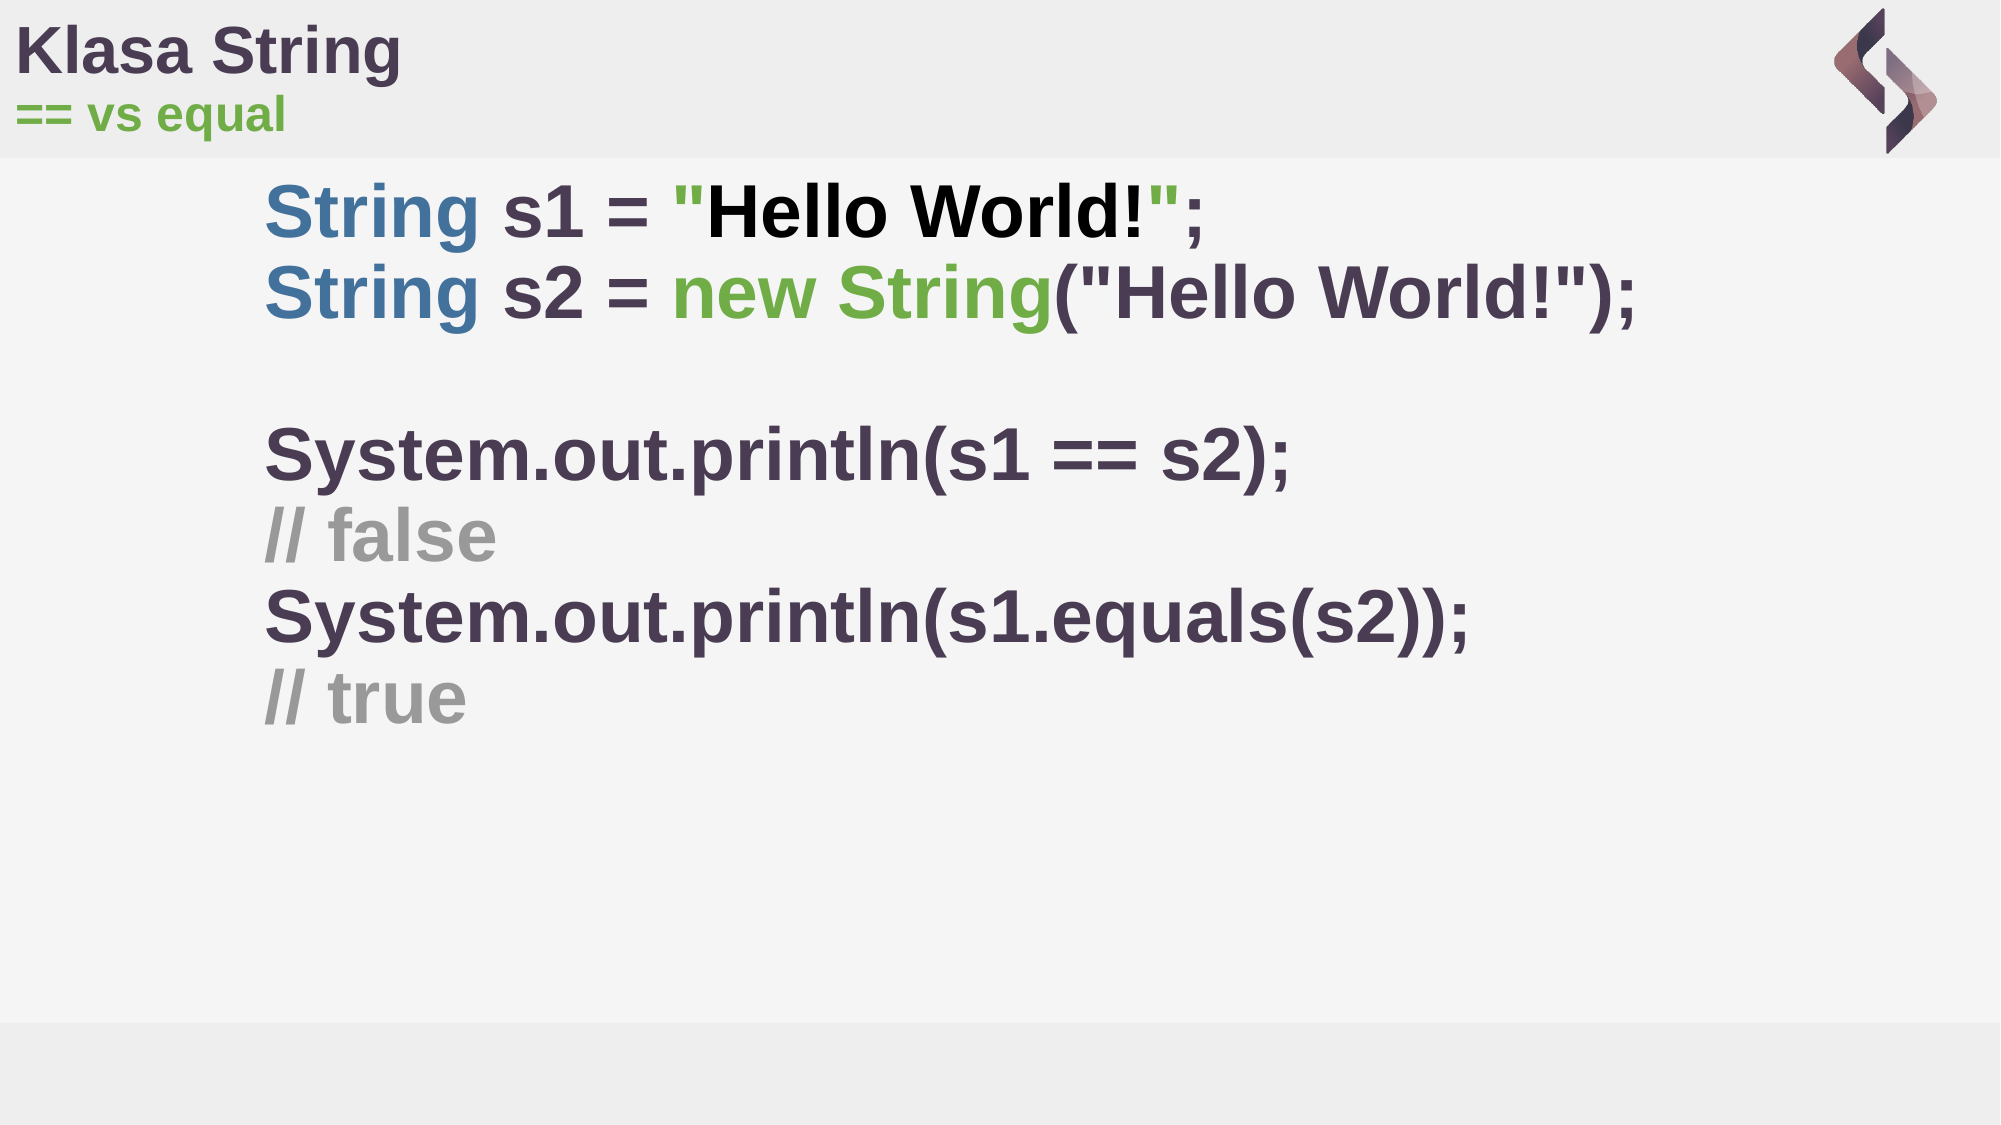

# Klasa String
== vs equal
String s1 = "Hello World!";
String s2 = new String("Hello World!");

System.out.println(s1 == s2);
// false
System.out.println(s1.equals(s2));
// true